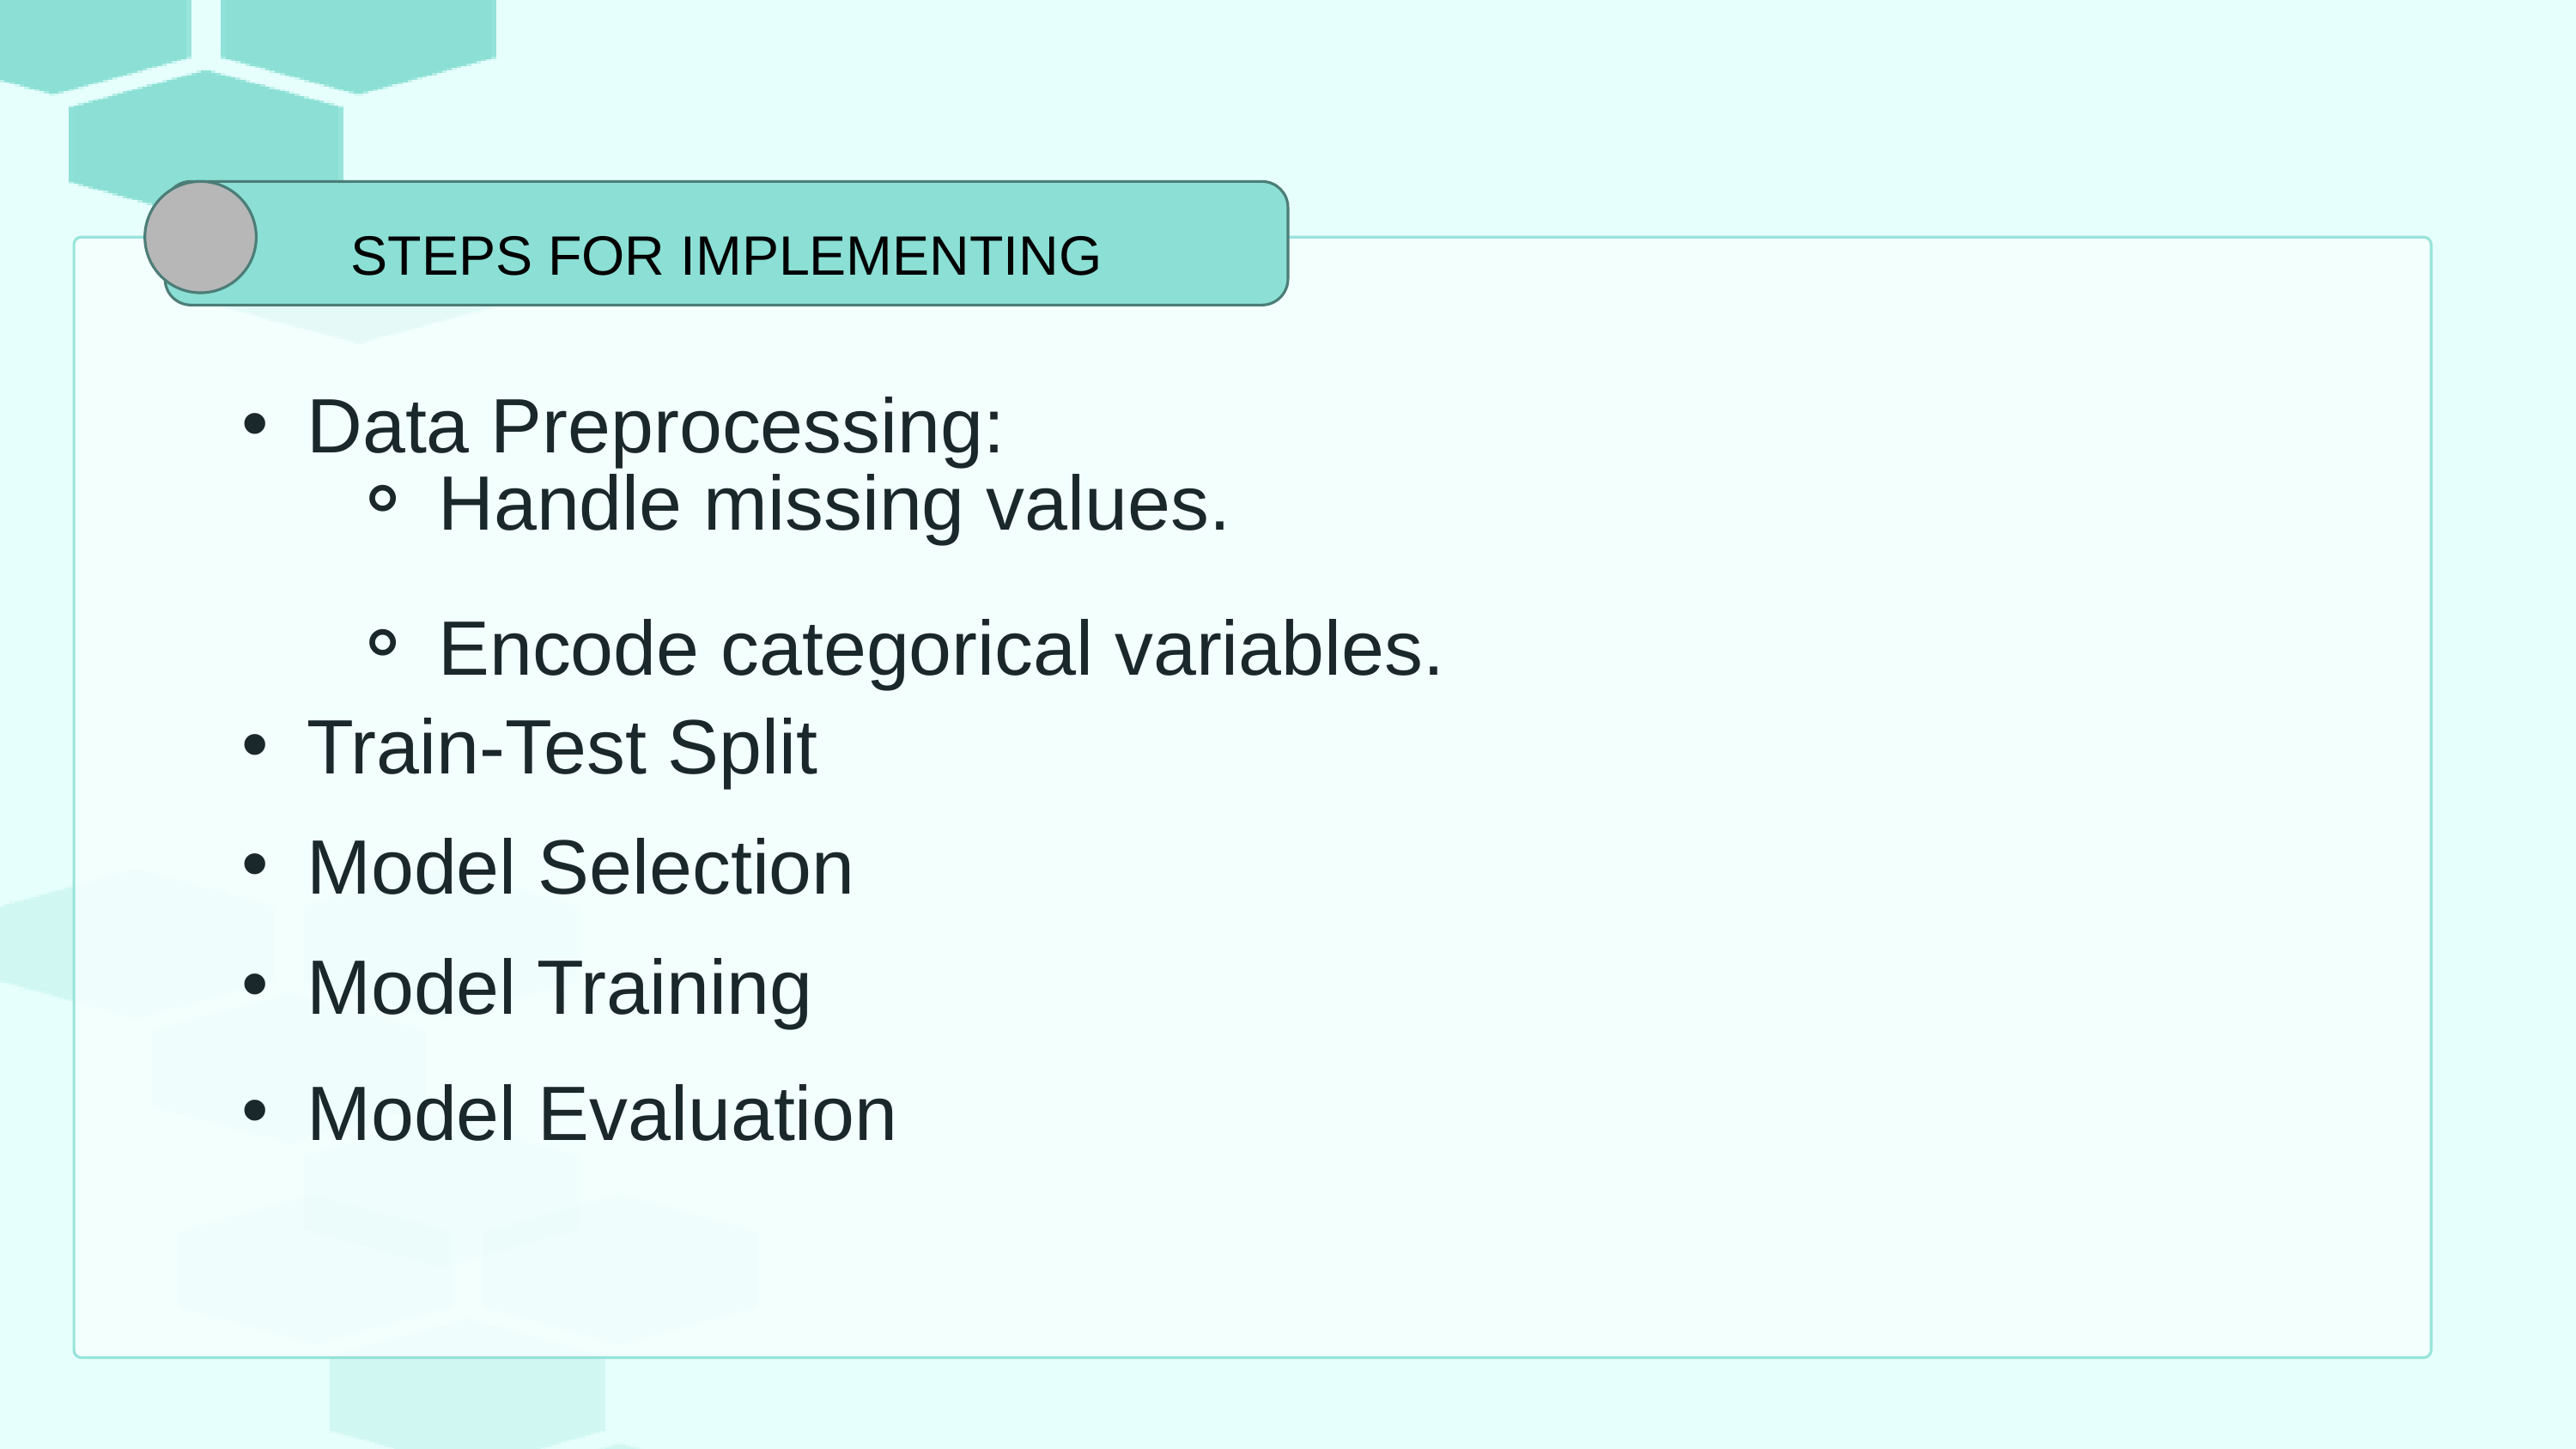

STEPS FOR IMPLEMENTING

Data Preprocessing:
Handle missing values.
Encode categorical variables.
Train-Test Split
Model Selection
Model Training
Model Evaluation